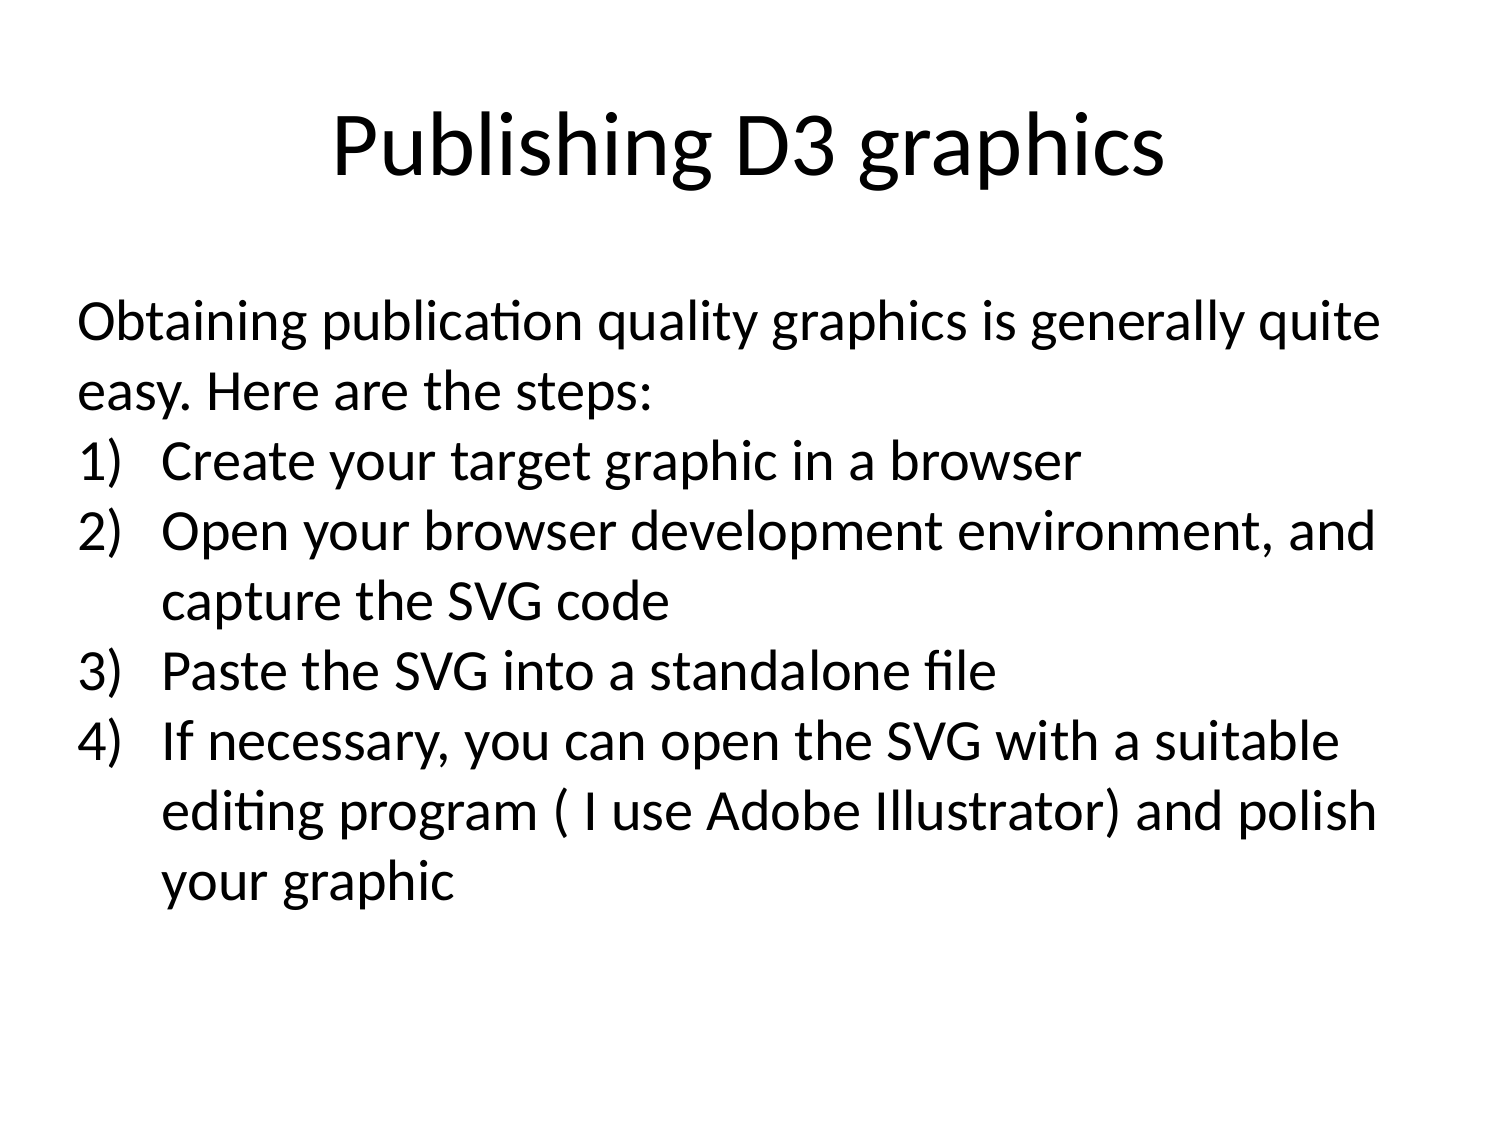

# Publishing D3 graphics
Obtaining publication quality graphics is generally quite easy. Here are the steps:
Create your target graphic in a browser
Open your browser development environment, and capture the SVG code
Paste the SVG into a standalone file
If necessary, you can open the SVG with a suitable editing program ( I use Adobe Illustrator) and polish your graphic